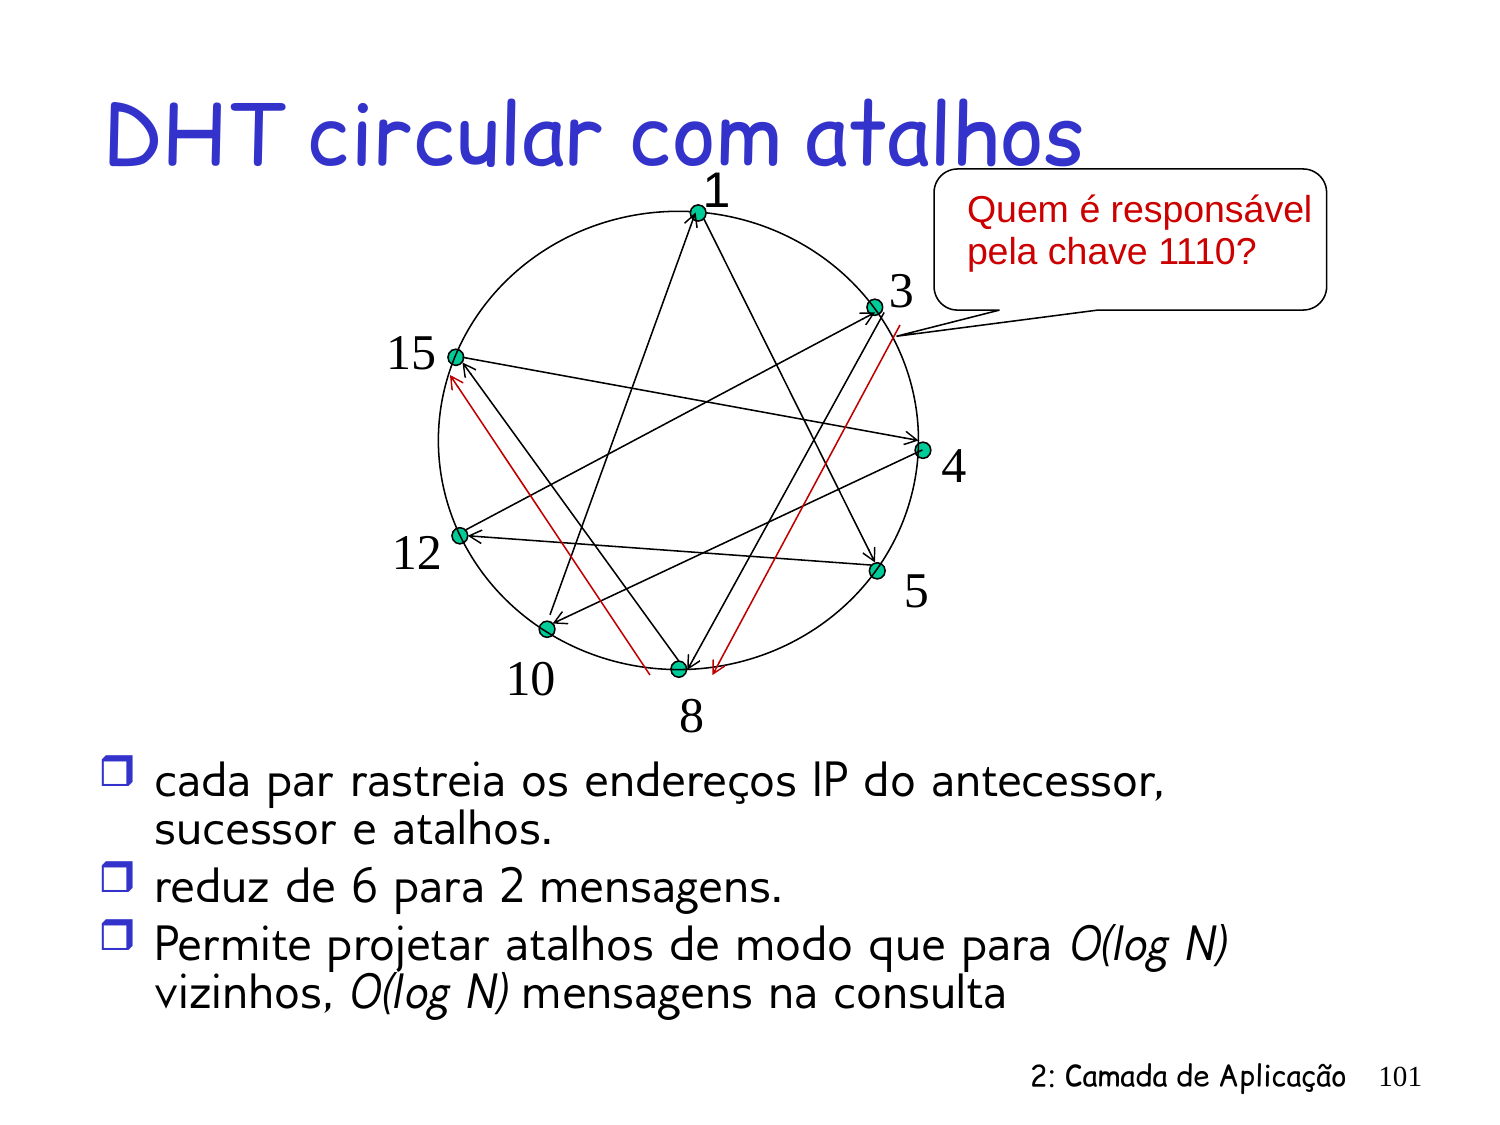

# DHT circular com atalhos
1

3

15

4

12

5

10

8

Quem é responsável pela chave 1110?
cada par rastreia os endereços IP do antecessor, sucessor e atalhos.
reduz de 6 para 2 mensagens.
Permite projetar atalhos de modo que para O(log N) vizinhos, O(log N) mensagens na consulta
2: Camada de Aplicação
101